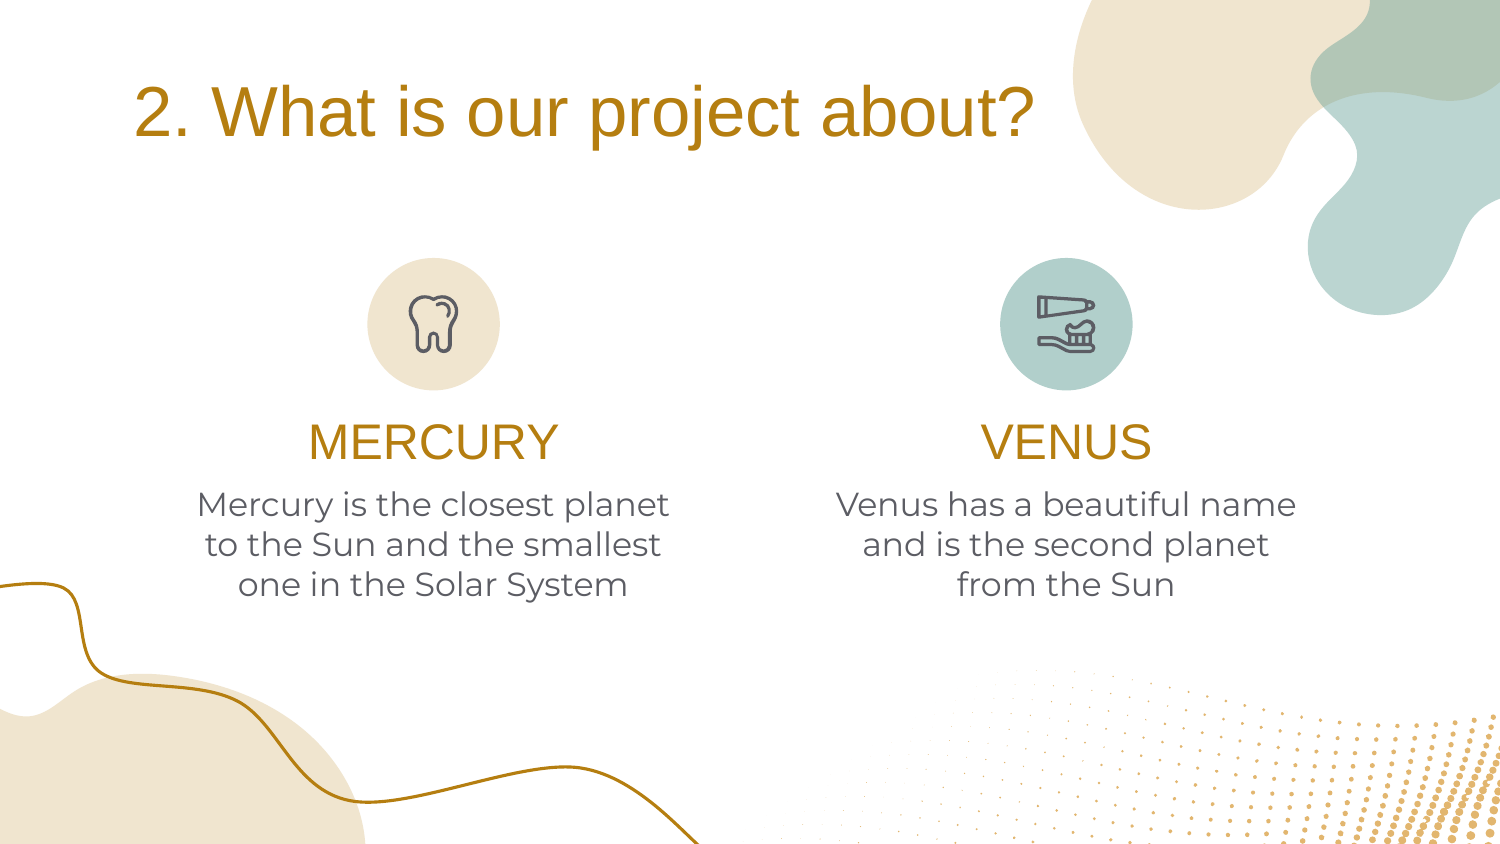

# 2. What is our project about?

MERCURY
VENUS
Mercury is the closest planet to the Sun and the smallest one in the Solar System
Venus has a beautiful name and is the second planet from the Sun